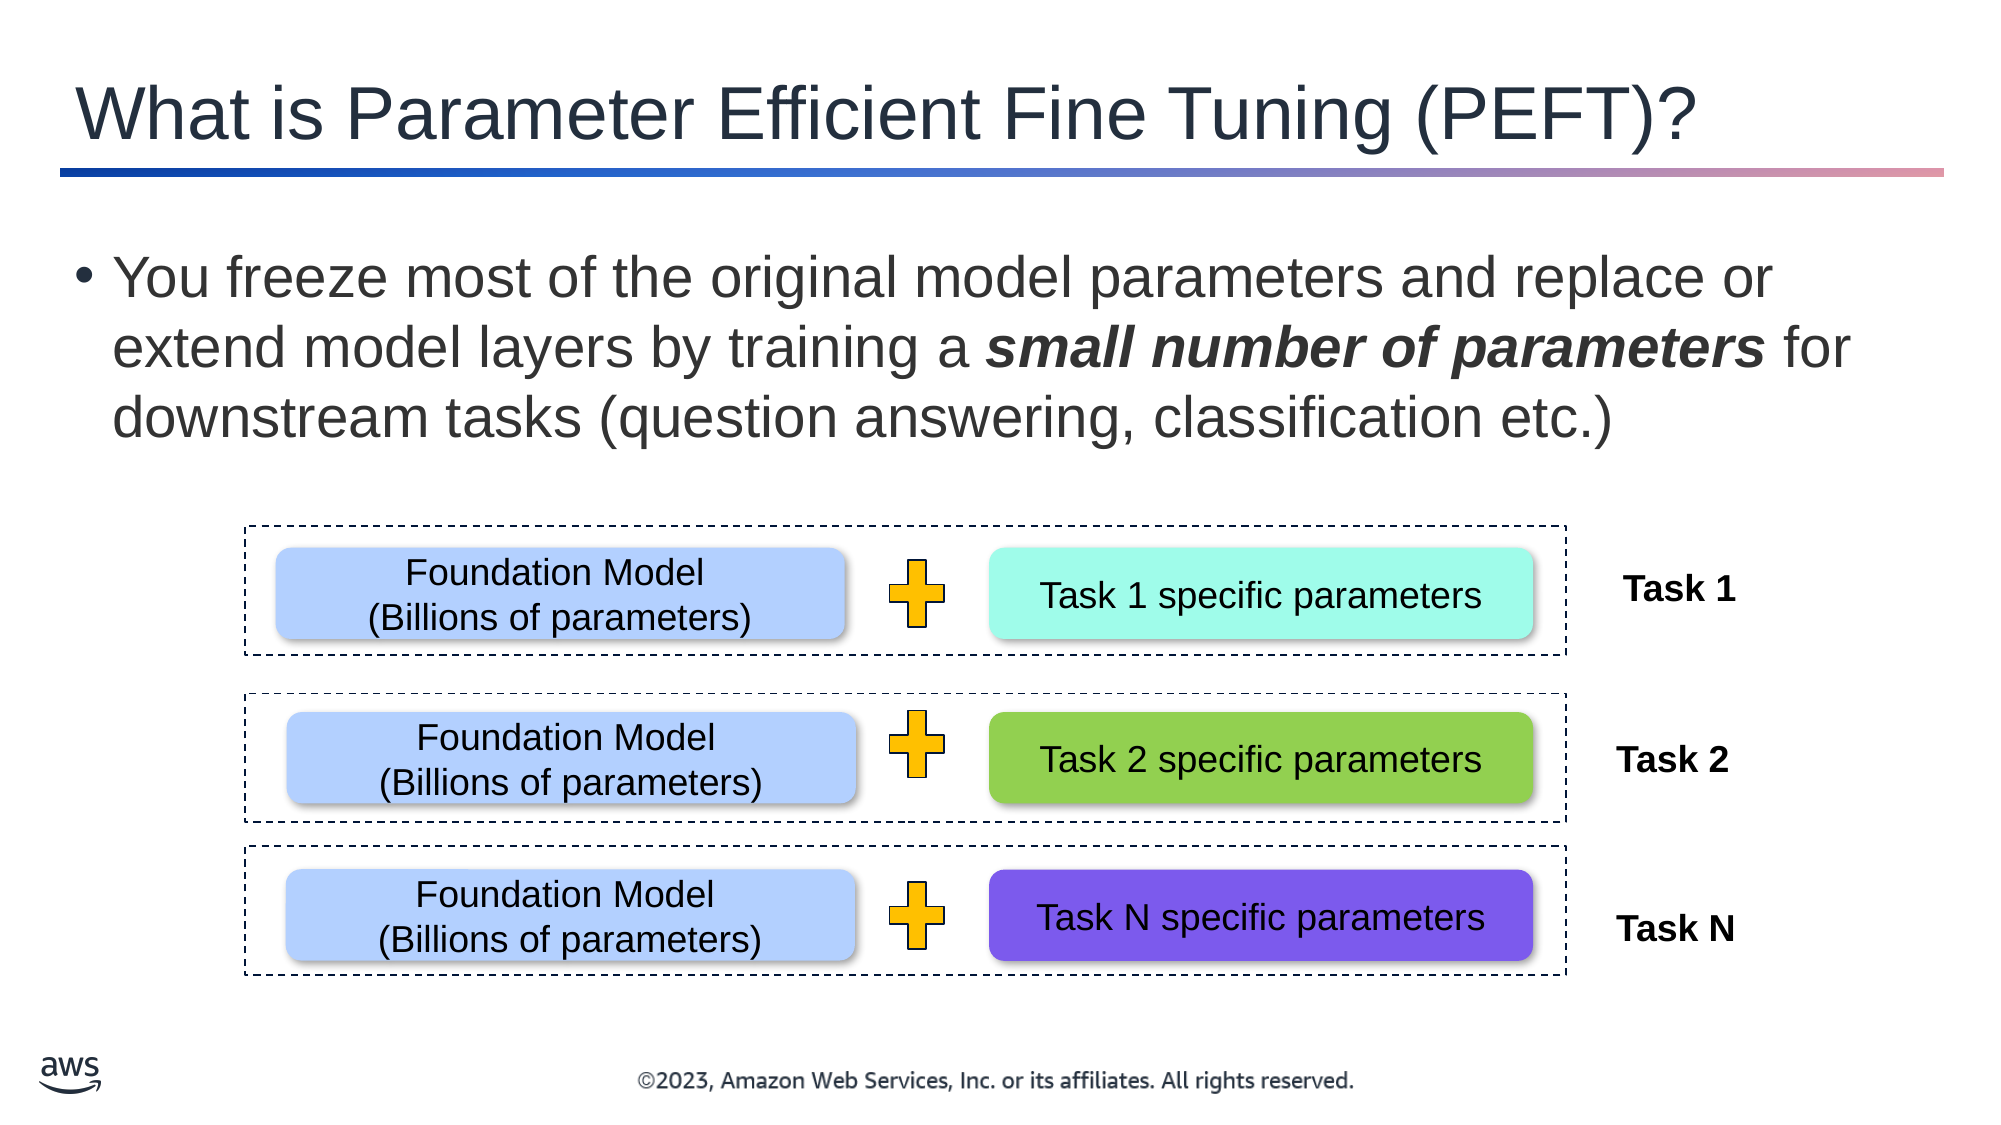

What is Parameter Efficient Fine Tuning (PEFT)?
You freeze most of the original model parameters and replace or extend model layers by training a small number of parameters for downstream tasks (question answering, classification etc.)

Foundation Model
(Billions of parameters)

Task 1 specific parameters
Task 1

Foundation Model
(Billions of parameters)
Task 2 specific parameters
Task 2

Foundation Model
(Billions of parameters)

Task N specific parameters
Task N